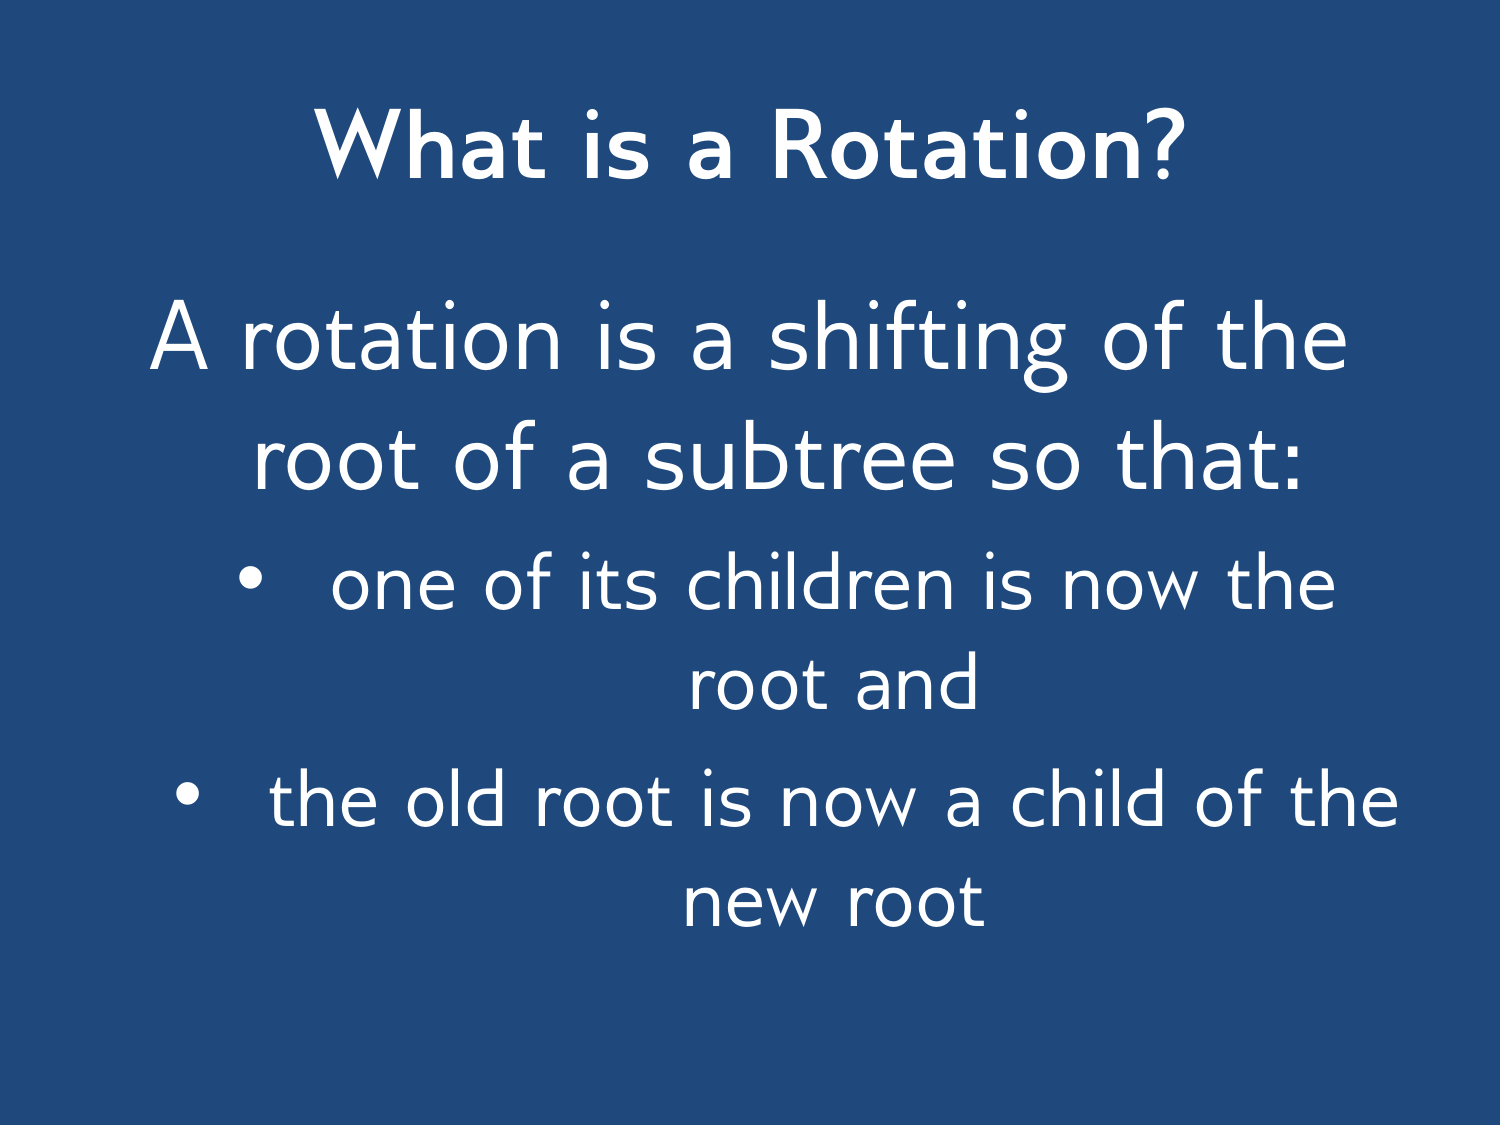

# What is a Rotation?
A rotation is a shifting of the root of a subtree so that:
one of its children is now the root and
the old root is now a child of the new root